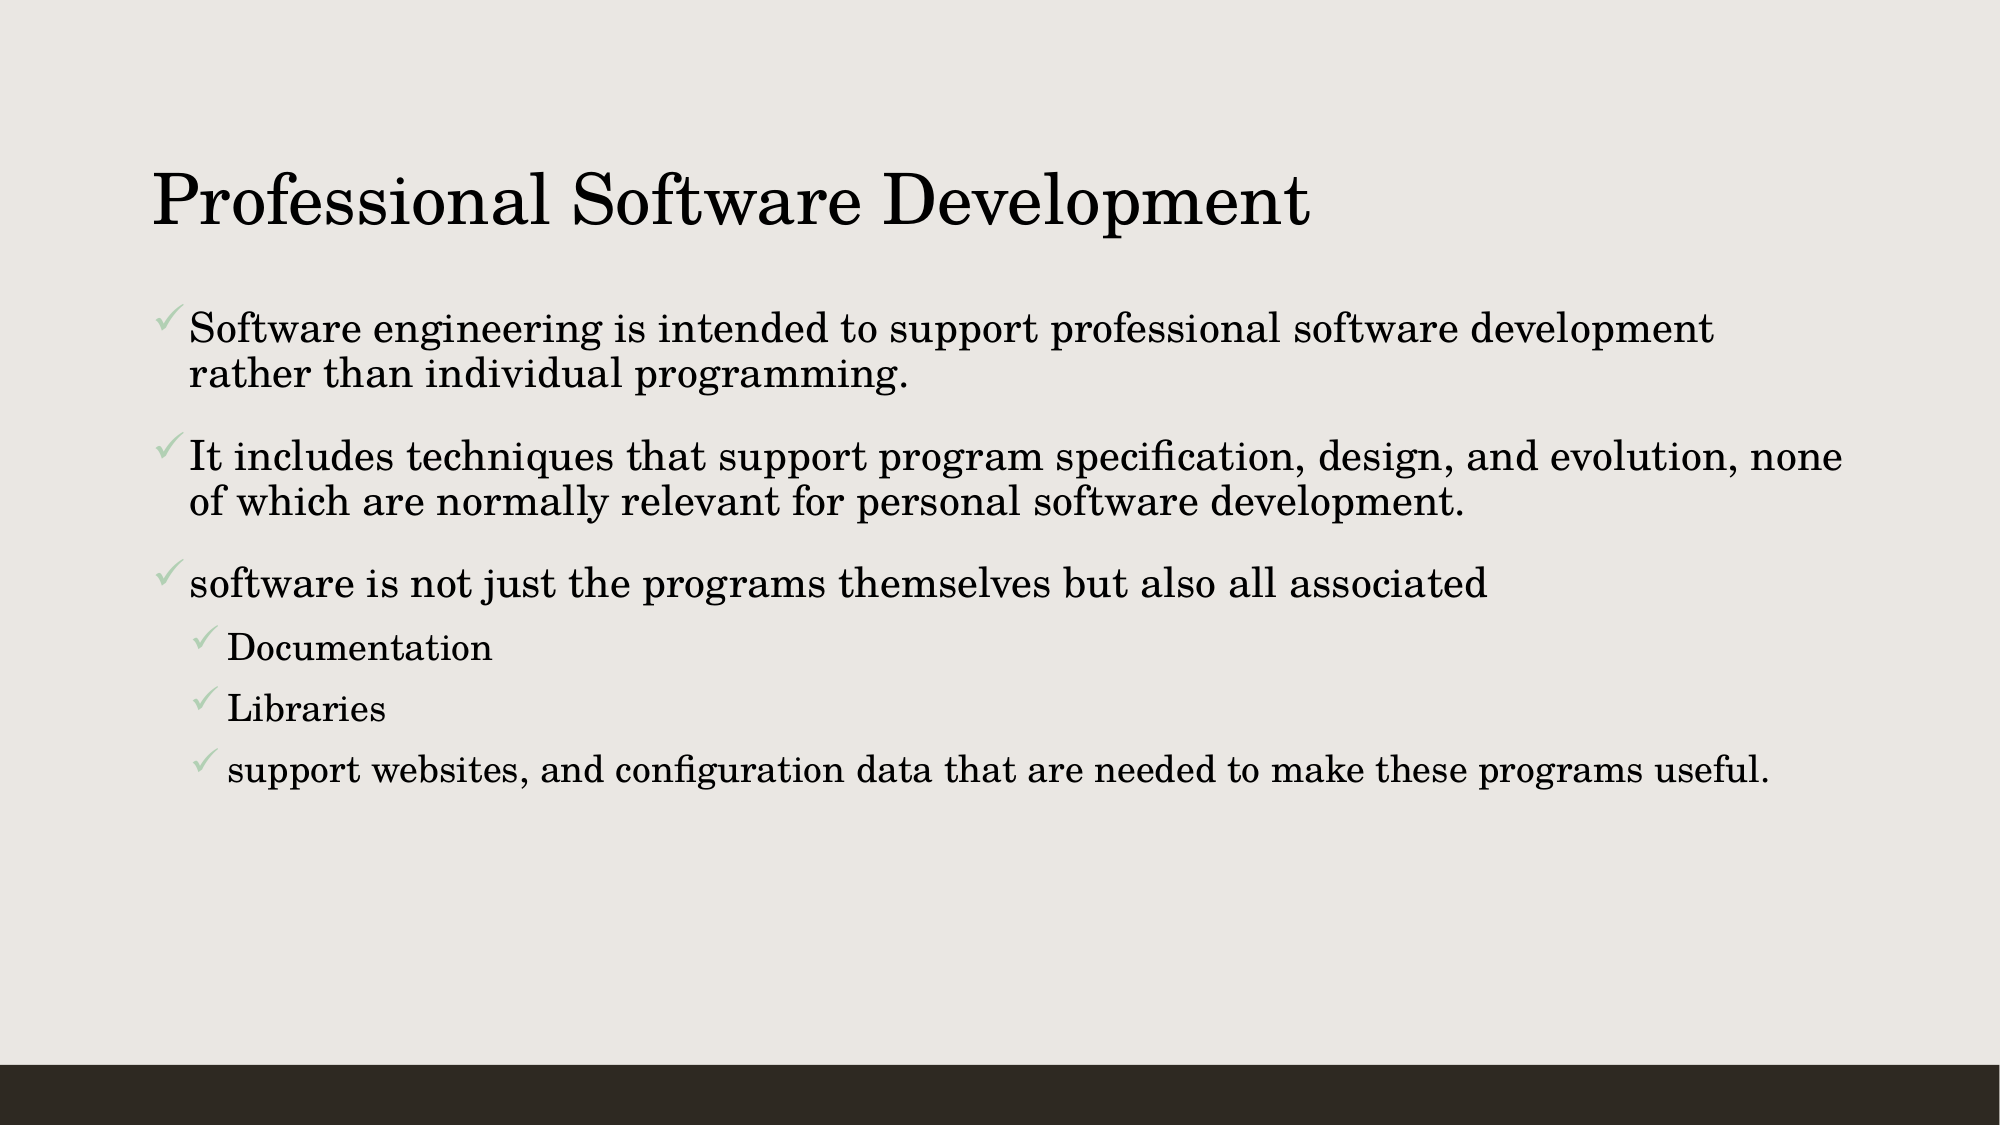

# Professional Software Development
Software engineering is intended to support professional software development rather than individual programming.
It includes techniques that support program specification, design, and evolution, none of which are normally relevant for personal software development.
software is not just the programs themselves but also all associated
Documentation
Libraries
support websites, and configuration data that are needed to make these programs useful.